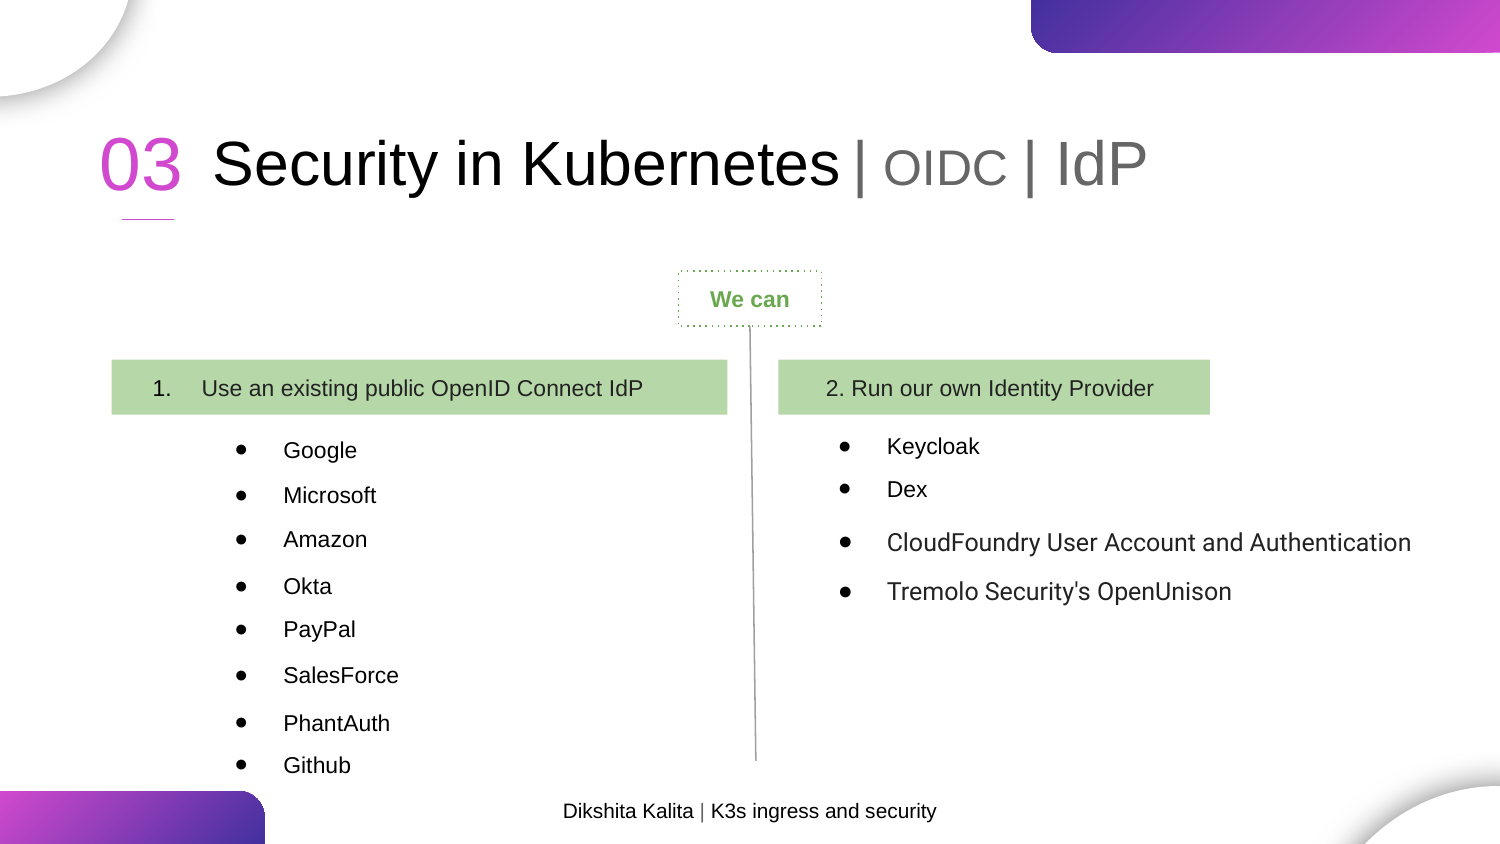

# Security in Kubernetes | OIDC | IdP
03
We can
Use an existing public OpenID Connect IdP
     2. Run our own Identity Provider
Keycloak
Google
Dex
Microsoft
Amazon
CloudFoundry User Account and Authentication
Okta
Tremolo Security's OpenUnison
PayPal
SalesForce
PhantAuth
Github
Dikshita Kalita | K3s ingress and security